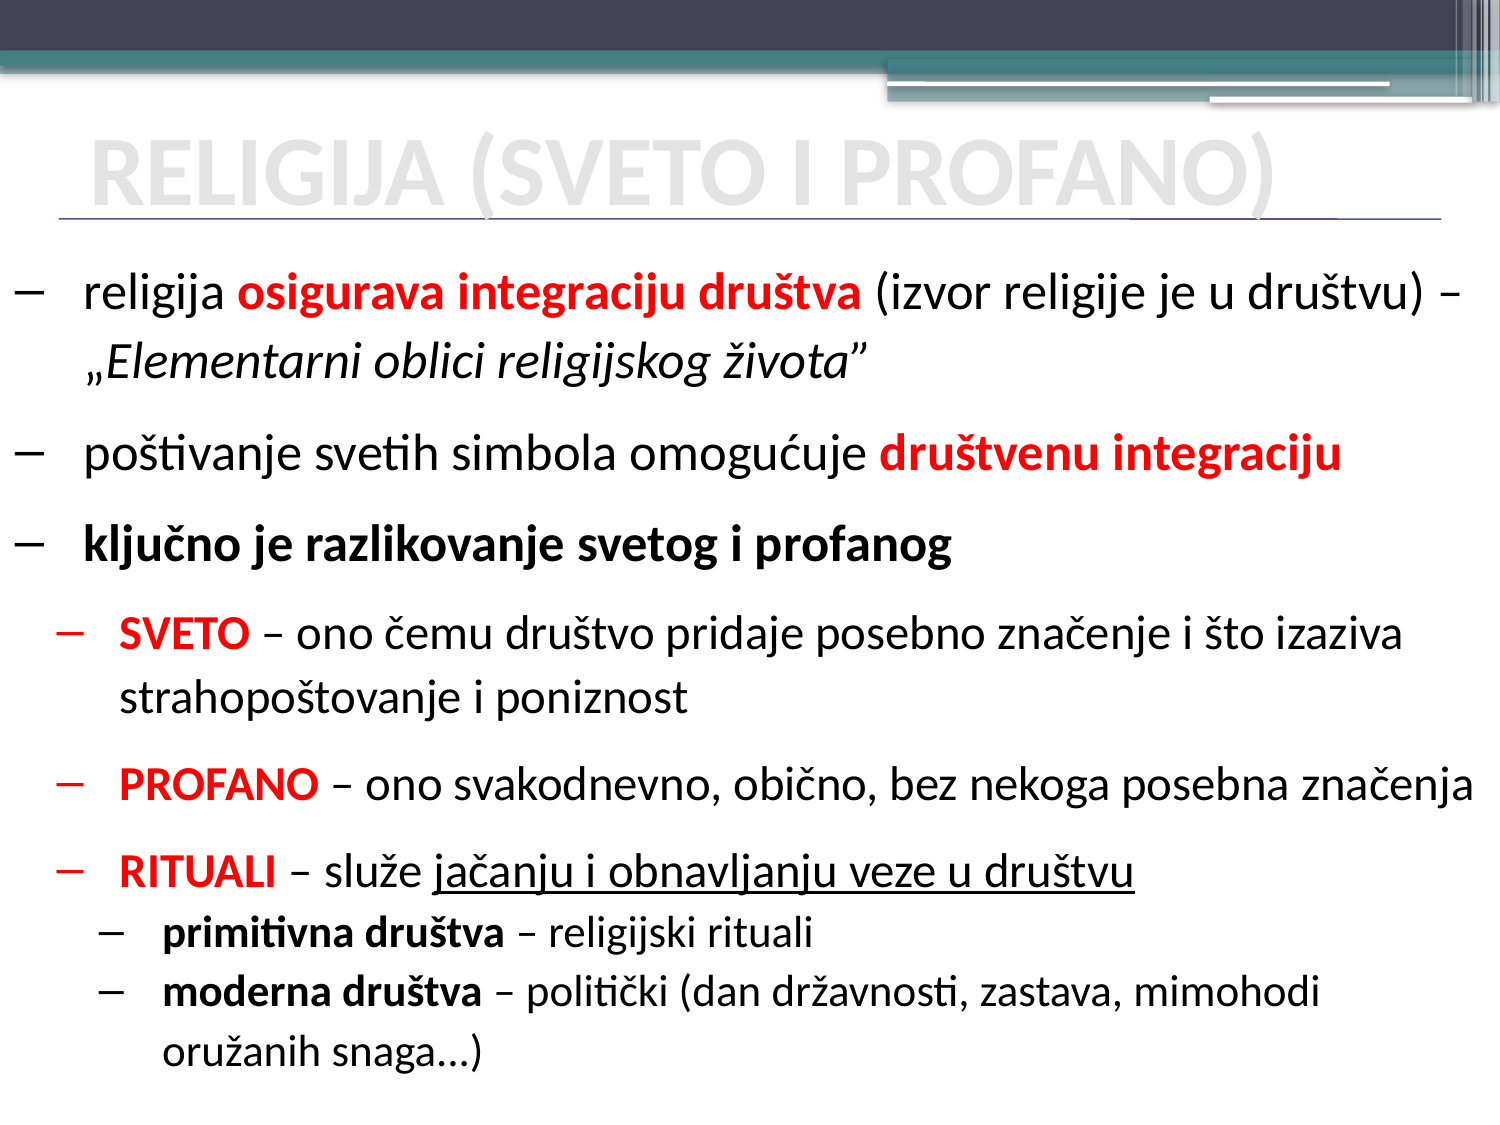

RELIGIJA (SVETO I PROFANO)
religija osigurava integraciju društva (izvor religije je u društvu) – „Elementarni oblici religijskog života”
poštivanje svetih simbola omogućuje društvenu integraciju
ključno je razlikovanje svetog i profanog
SVETO – ono čemu društvo pridaje posebno značenje i što izaziva strahopoštovanje i poniznost
PROFANO – ono svakodnevno, obično, bez nekoga posebna značenja
RITUALI – služe jačanju i obnavljanju veze u društvu
primitivna društva – religijski rituali
moderna društva – politički (dan državnosti, zastava, mimohodi oružanih snaga...)